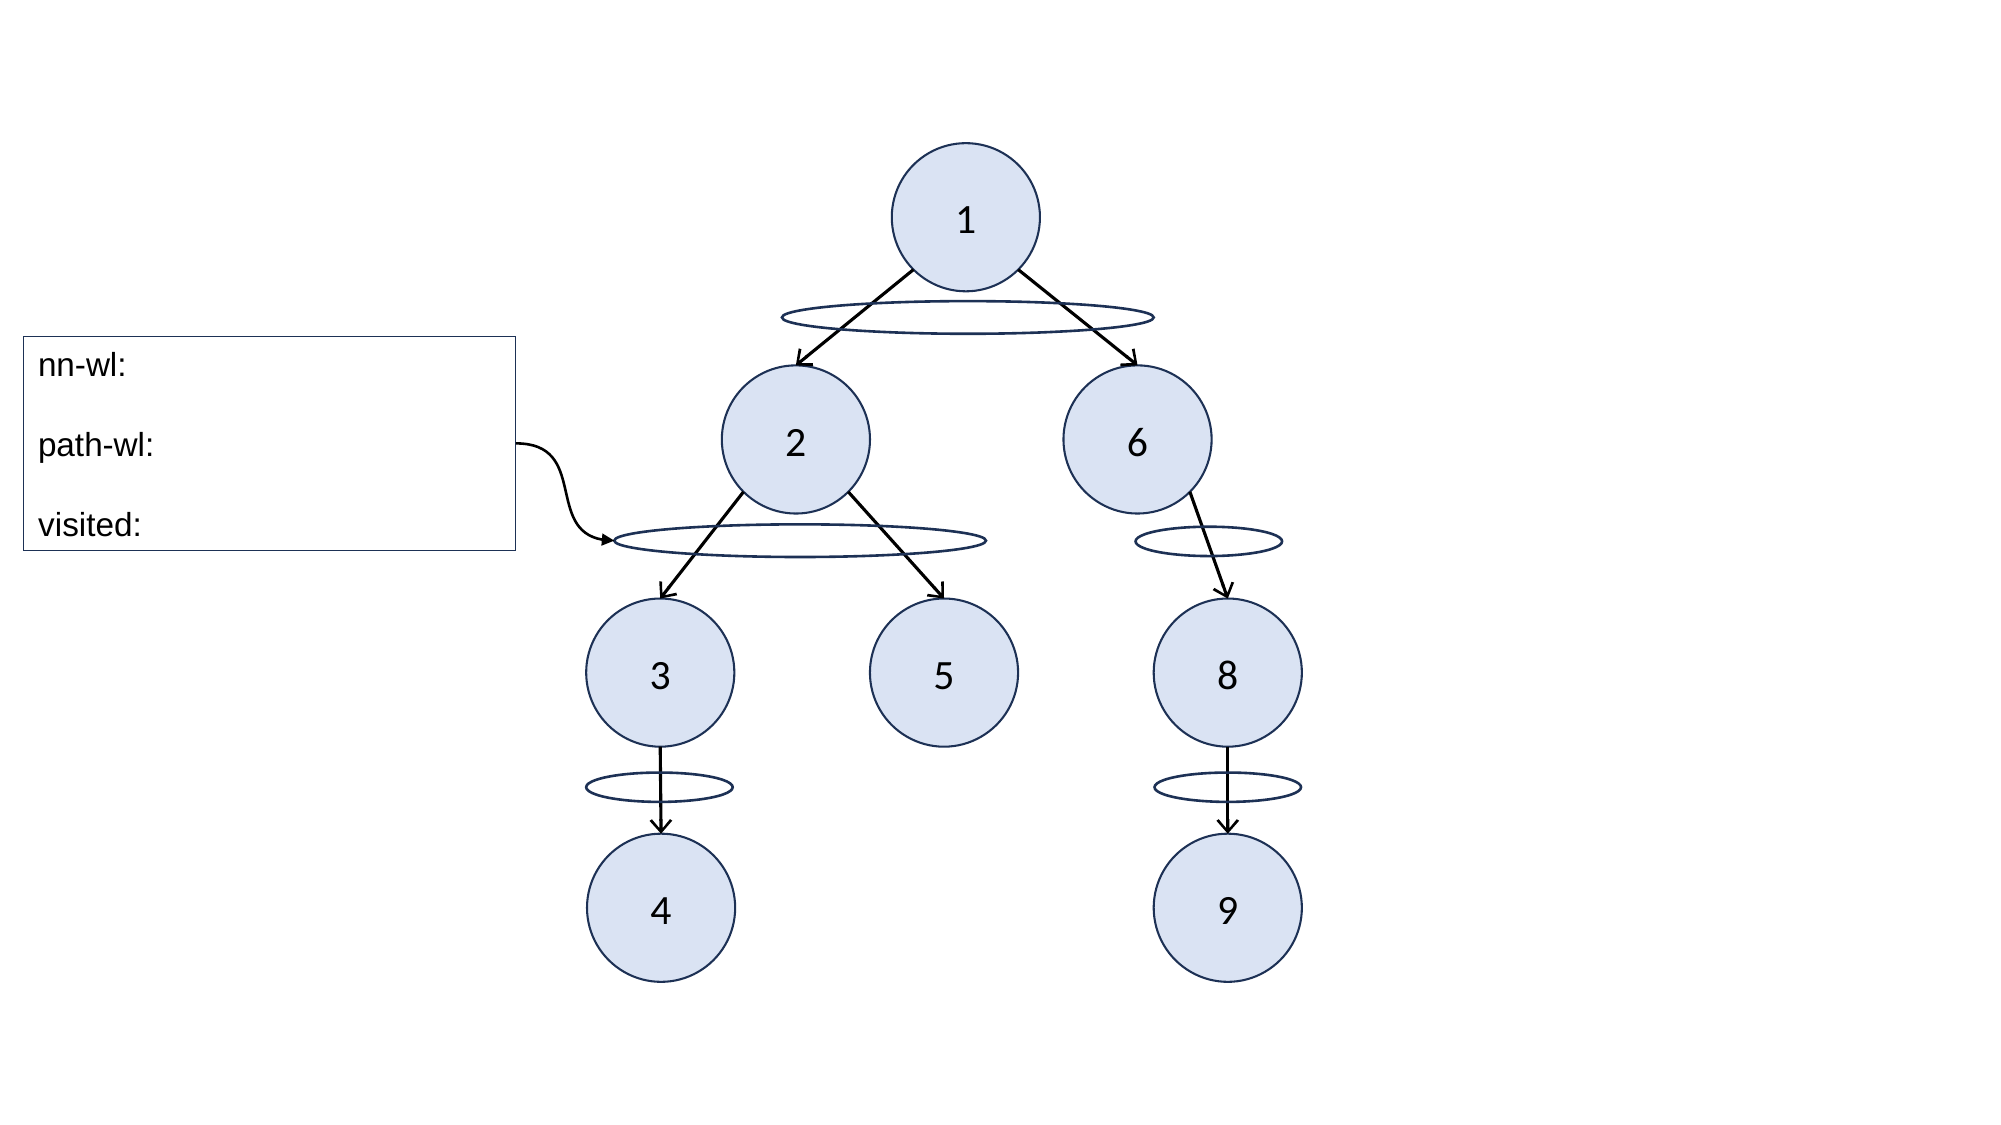

1
2
6
3
5
8
4
9

nn-wl:
path-wl:
visited: